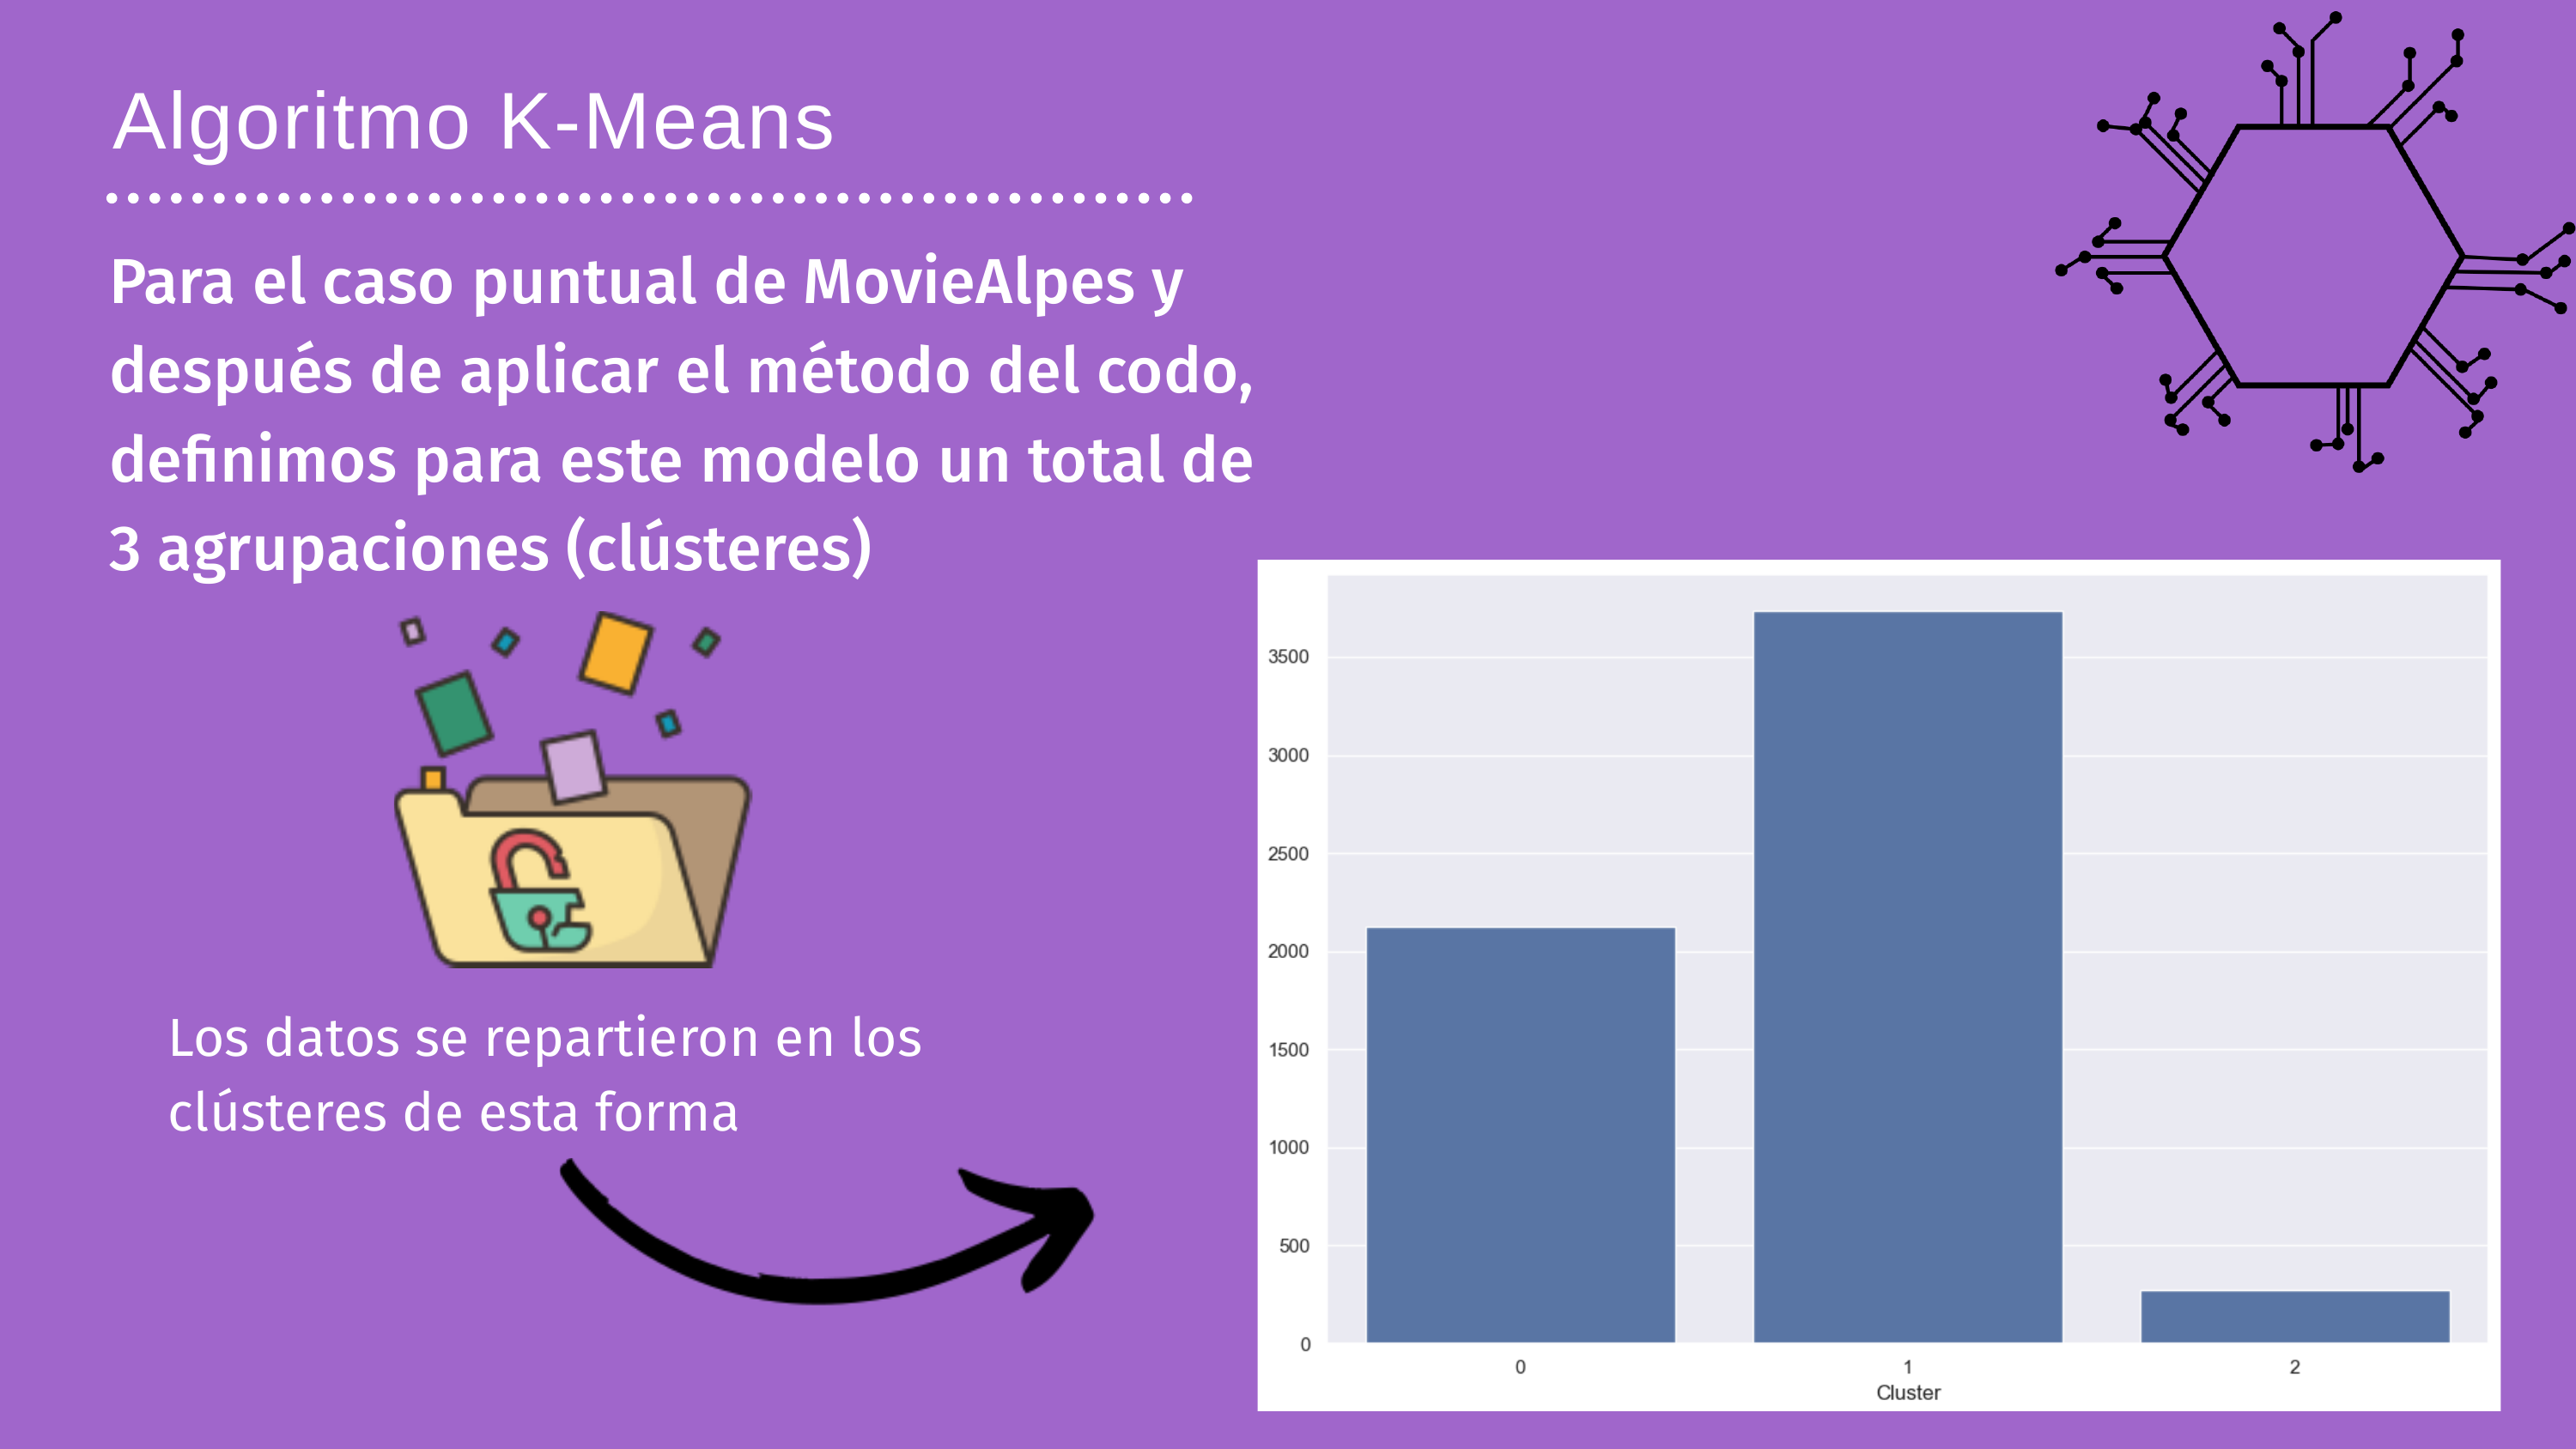

Algoritmo K-Means

Para el caso puntual de MovieAlpes y después de aplicar el método del codo, definimos para este modelo un total de 3 agrupaciones (clústeres)

Los datos se repartieron en los clústeres de esta forma